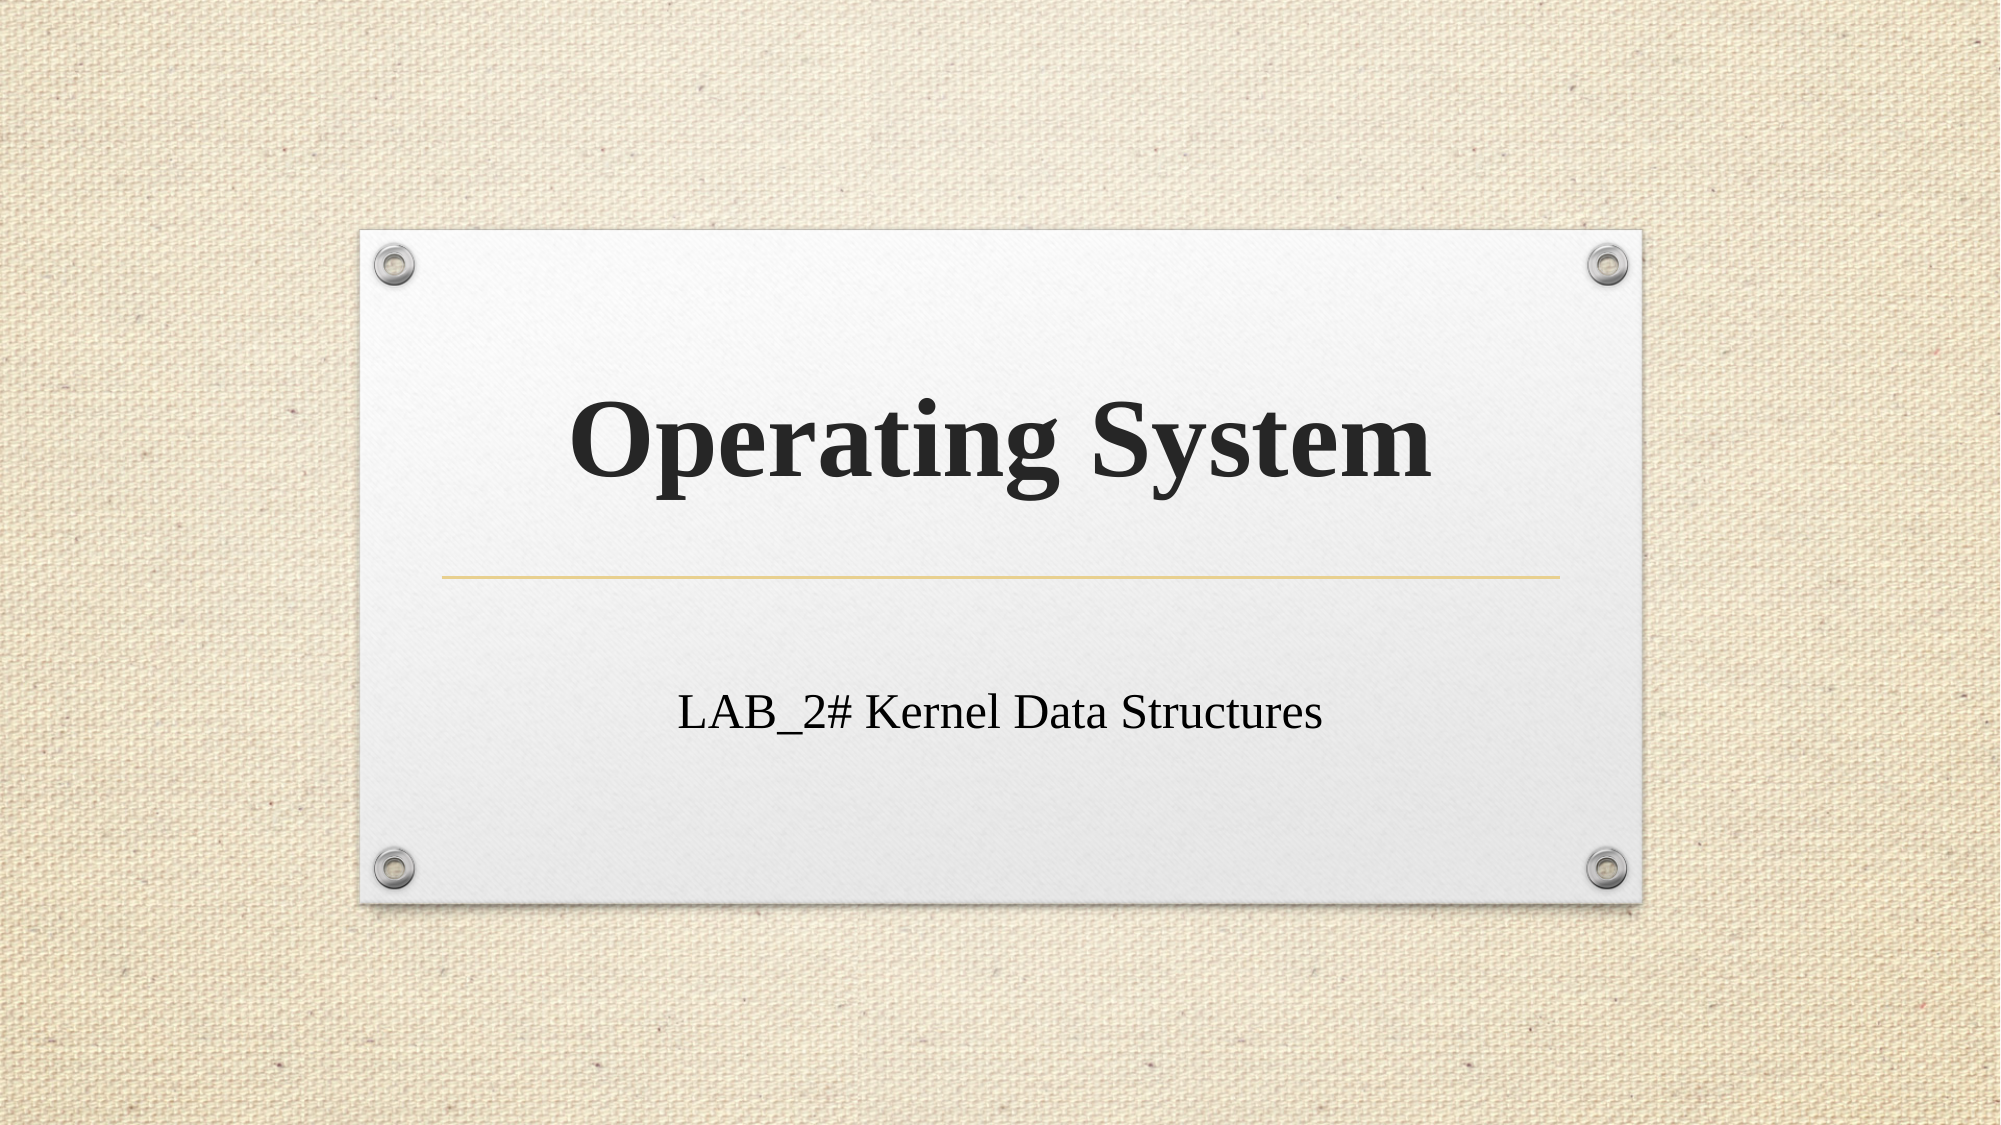

# Operating System
LAB_2# Kernel Data Structures